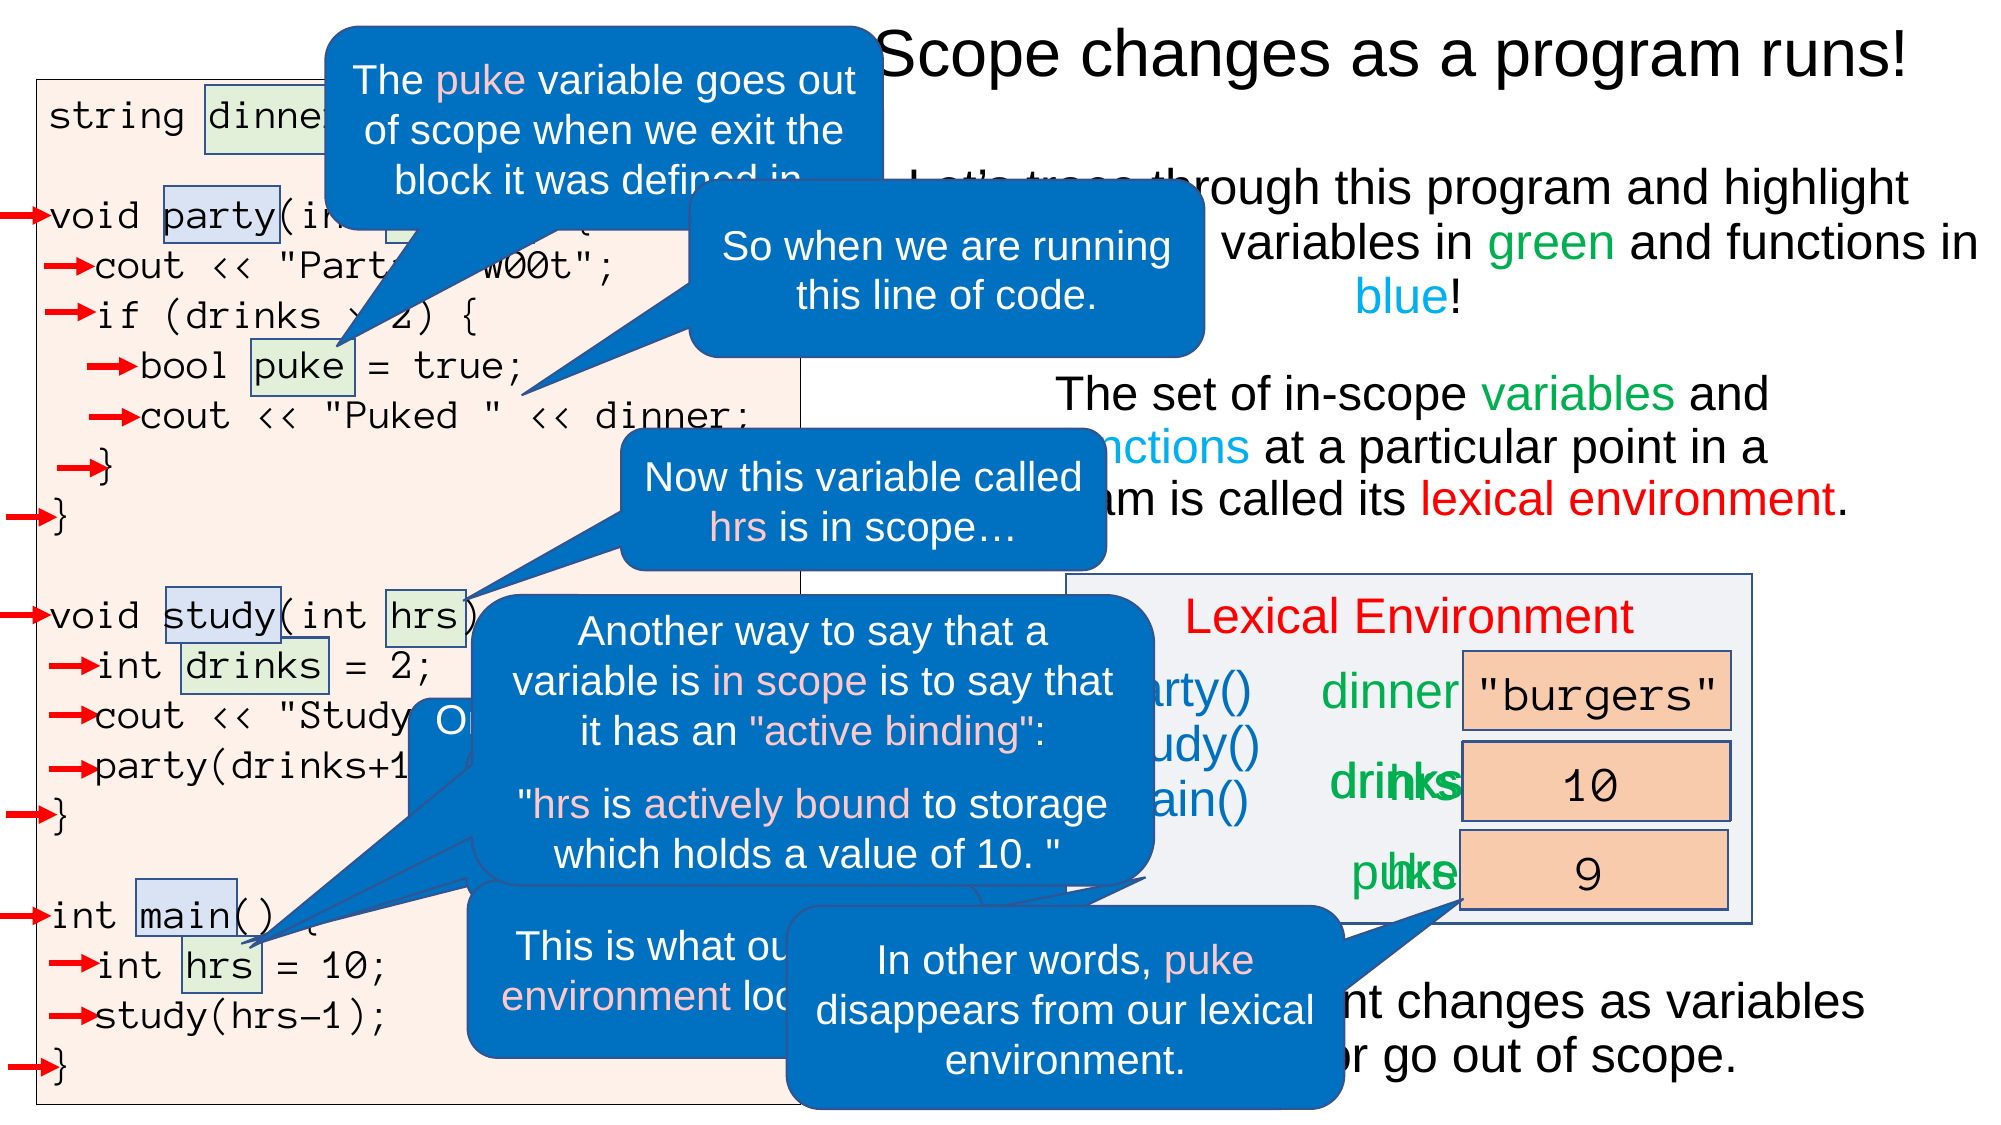

# Scope changes as a program runs!
The puke variable goes out of scope when we exit the block it was defined in.

string dinner = "burgers";

void party(int drinks) {
  cout << "Partay! w00t";
  if (drinks > 2) {
    bool puke = true;
    cout << "Puked " << dinner;
  }
}

void study(int hrs) {
  int drinks = 2;
  cout << "Study for " << hrs;
  party(drinks+1);
}

int main() {
  int hrs = 10;
  study(hrs-1);
}

Let’s trace through this program and highlight actively in-scope variables in green and functions in blue!
So when we are running this line of code.

The set of in-scope variables and functions at a particular point in a program is called its lexical environment.
Now this variable called hrs is in scope…
Lexical Environment

Another way to say that a variable is in scope is to say that it has an "active binding":

"hrs is actively bound to storage which holds a value of 10. "

party()
dinner

"burgers"
Once a variable is in scope, it can be referred to by its name.
study()
But this other variable (also called hrs) is no longer in scope!
drinks

3
drinks

2

hrs
10
main()

hrs
9

puke
true

This is what our lexical environment looks like...
In other words, puke disappears from our lexical environment.
The environment changes as variables come in or go out of scope.